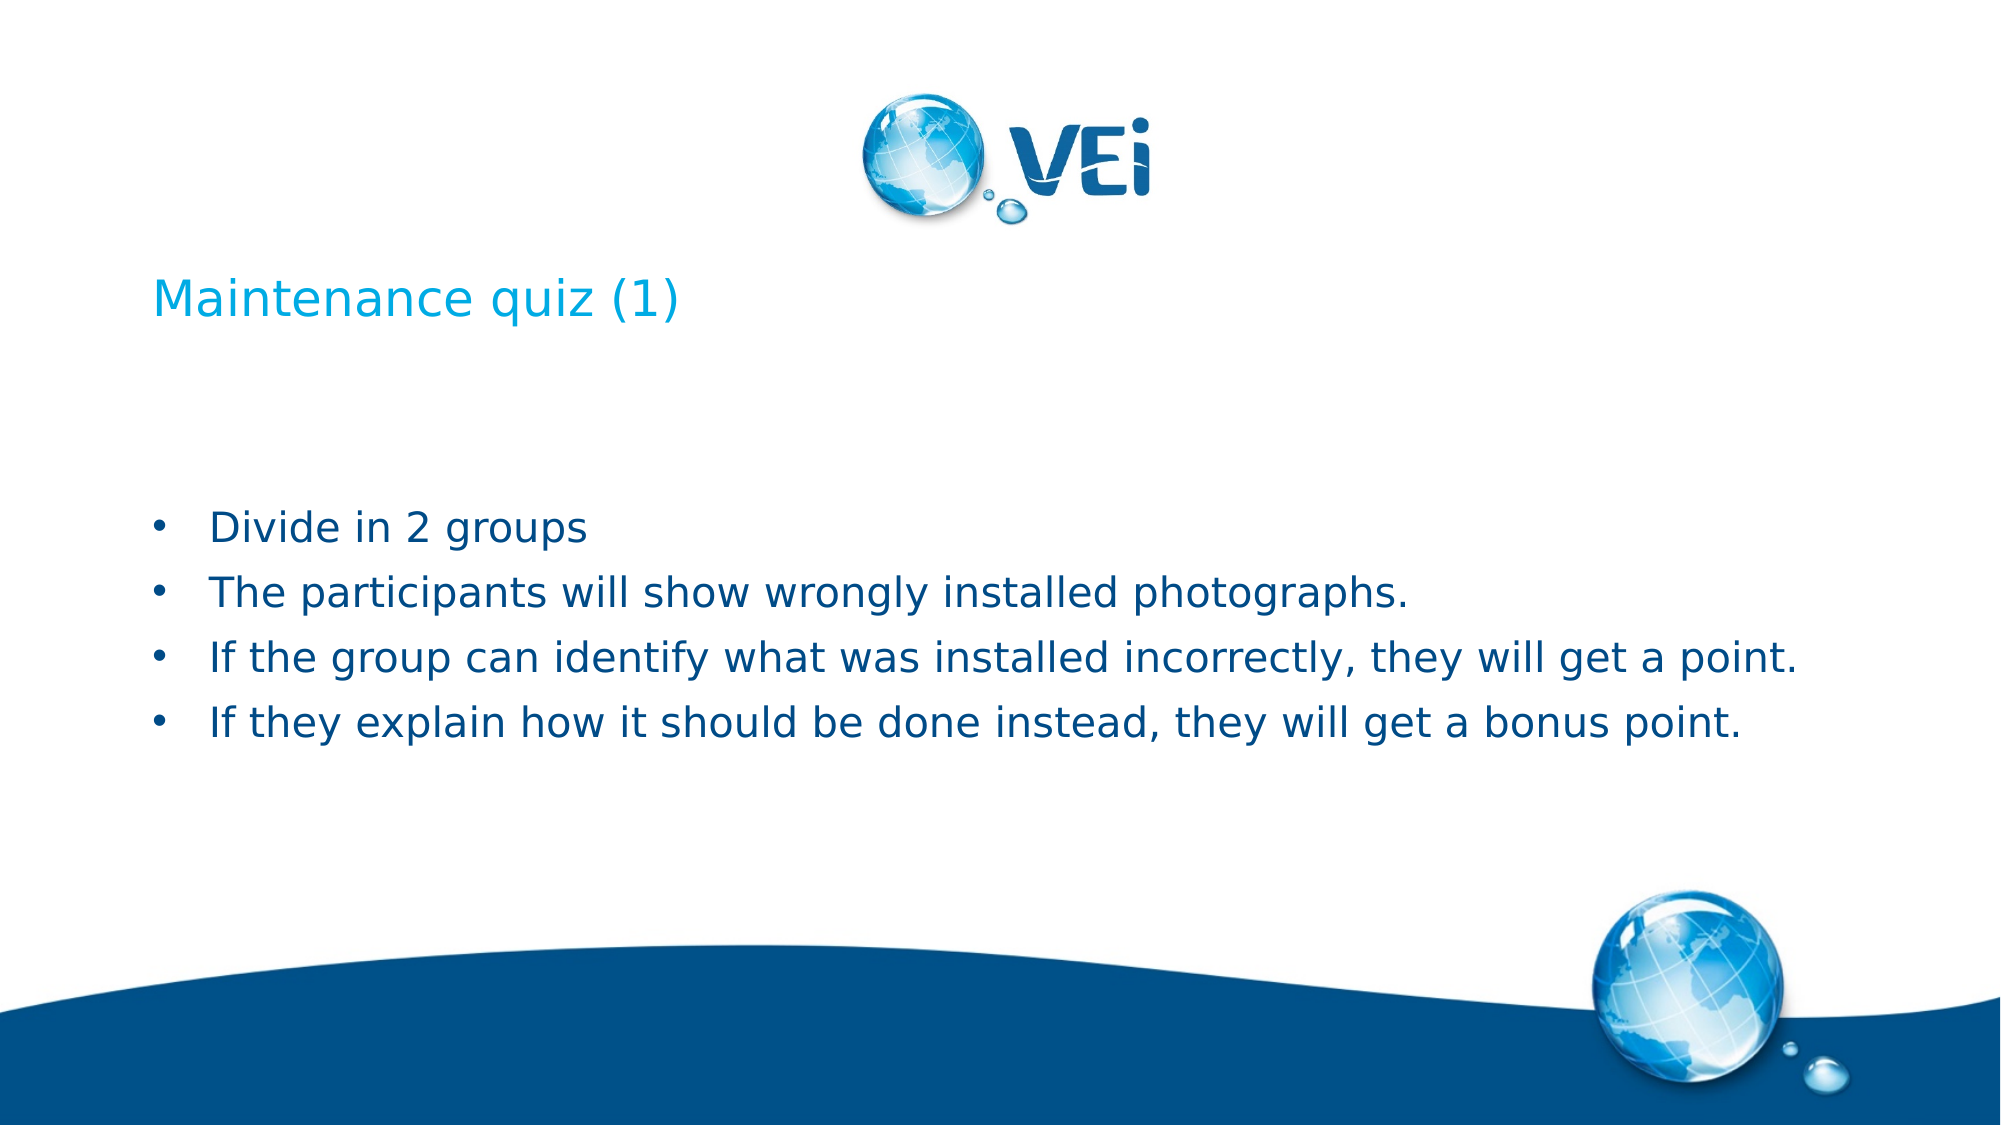

# Maintenance quiz (1)
Divide in 2 groups
The participants will show wrongly installed photographs.
If the group can identify what was installed incorrectly, they will get a point.
If they explain how it should be done instead, they will get a bonus point.